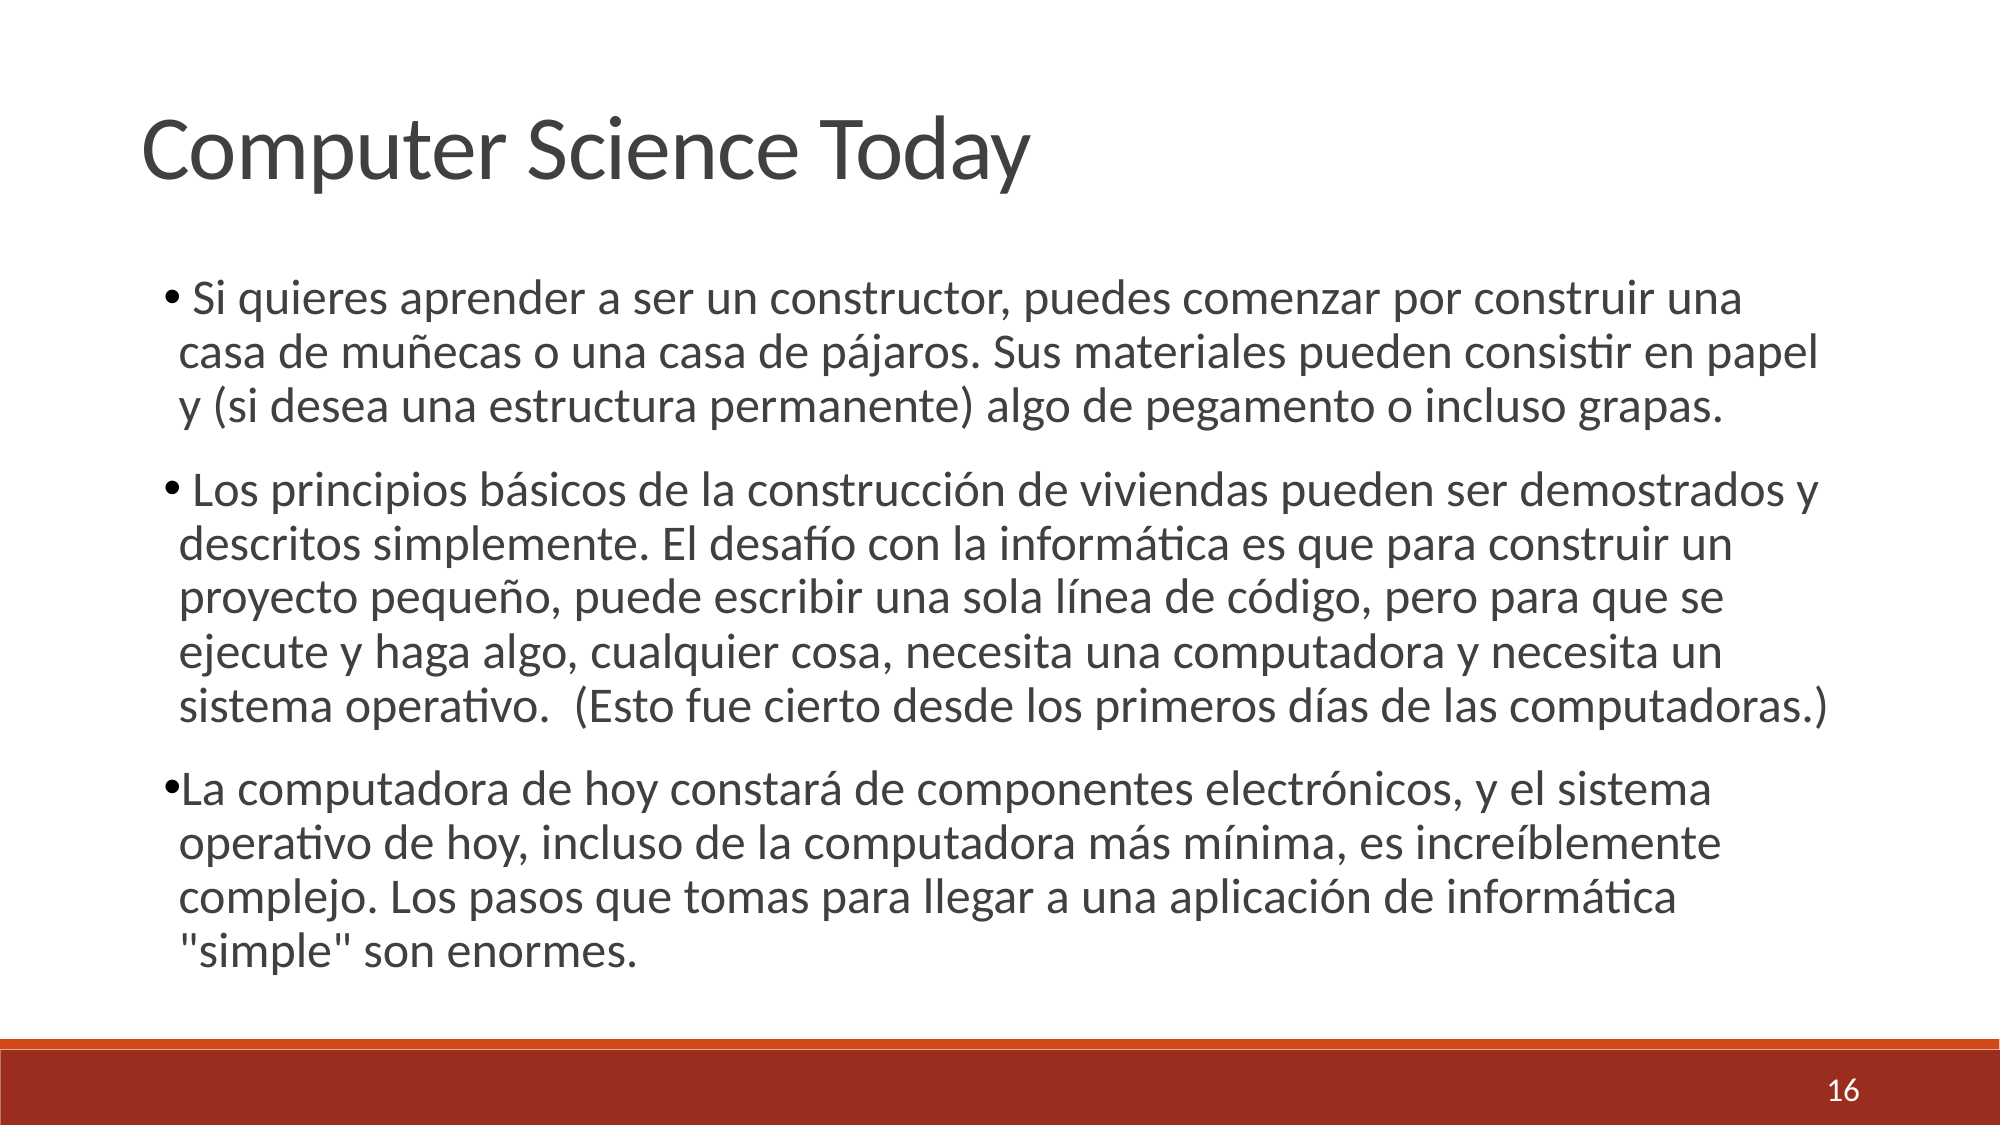

Computer Science Today
 Si quieres aprender a ser un constructor, puedes comenzar por construir una casa de muñecas o una casa de pájaros. Sus materiales pueden consistir en papel y (si desea una estructura permanente) algo de pegamento o incluso grapas.
 Los principios básicos de la construcción de viviendas pueden ser demostrados y descritos simplemente. El desafío con la informática es que para construir un proyecto pequeño, puede escribir una sola línea de código, pero para que se ejecute y haga algo, cualquier cosa, necesita una computadora y necesita un sistema operativo.  (Esto fue cierto desde los primeros días de las computadoras.)
La computadora de hoy constará de componentes electrónicos, y el sistema operativo de hoy, incluso de la computadora más mínima, es increíblemente complejo. Los pasos que tomas para llegar a una aplicación de informática "simple" son enormes.
16